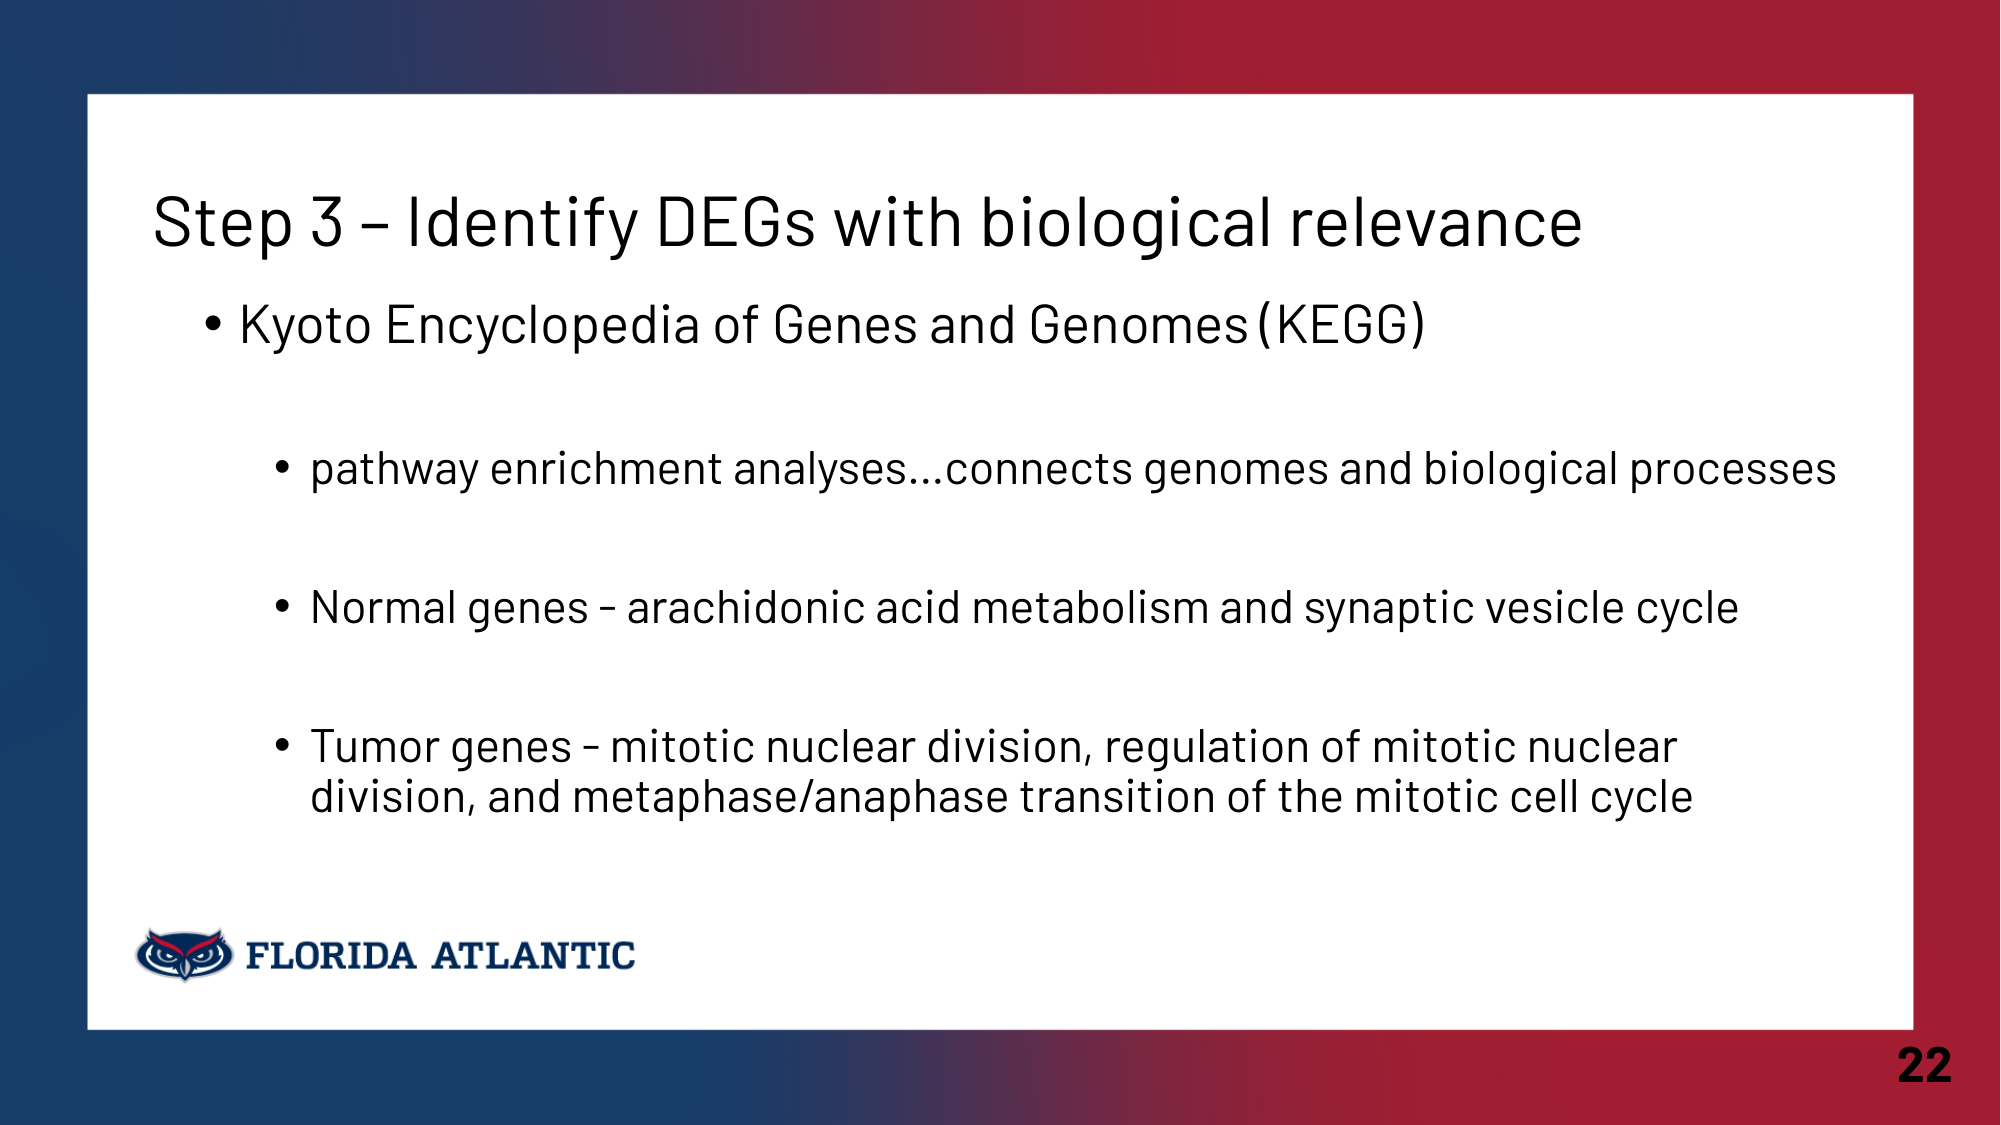

# Step 3 – Identify DEGs with biological relevance
Kyoto Encyclopedia of Genes and Genomes (KEGG)

pathway enrichment analyses…connects genomes and biological processes

Normal genes - arachidonic acid metabolism and synaptic vesicle cycle

Tumor genes - mitotic nuclear division, regulation of mitotic nuclear division, and metaphase/anaphase transition of the mitotic cell cycle

22